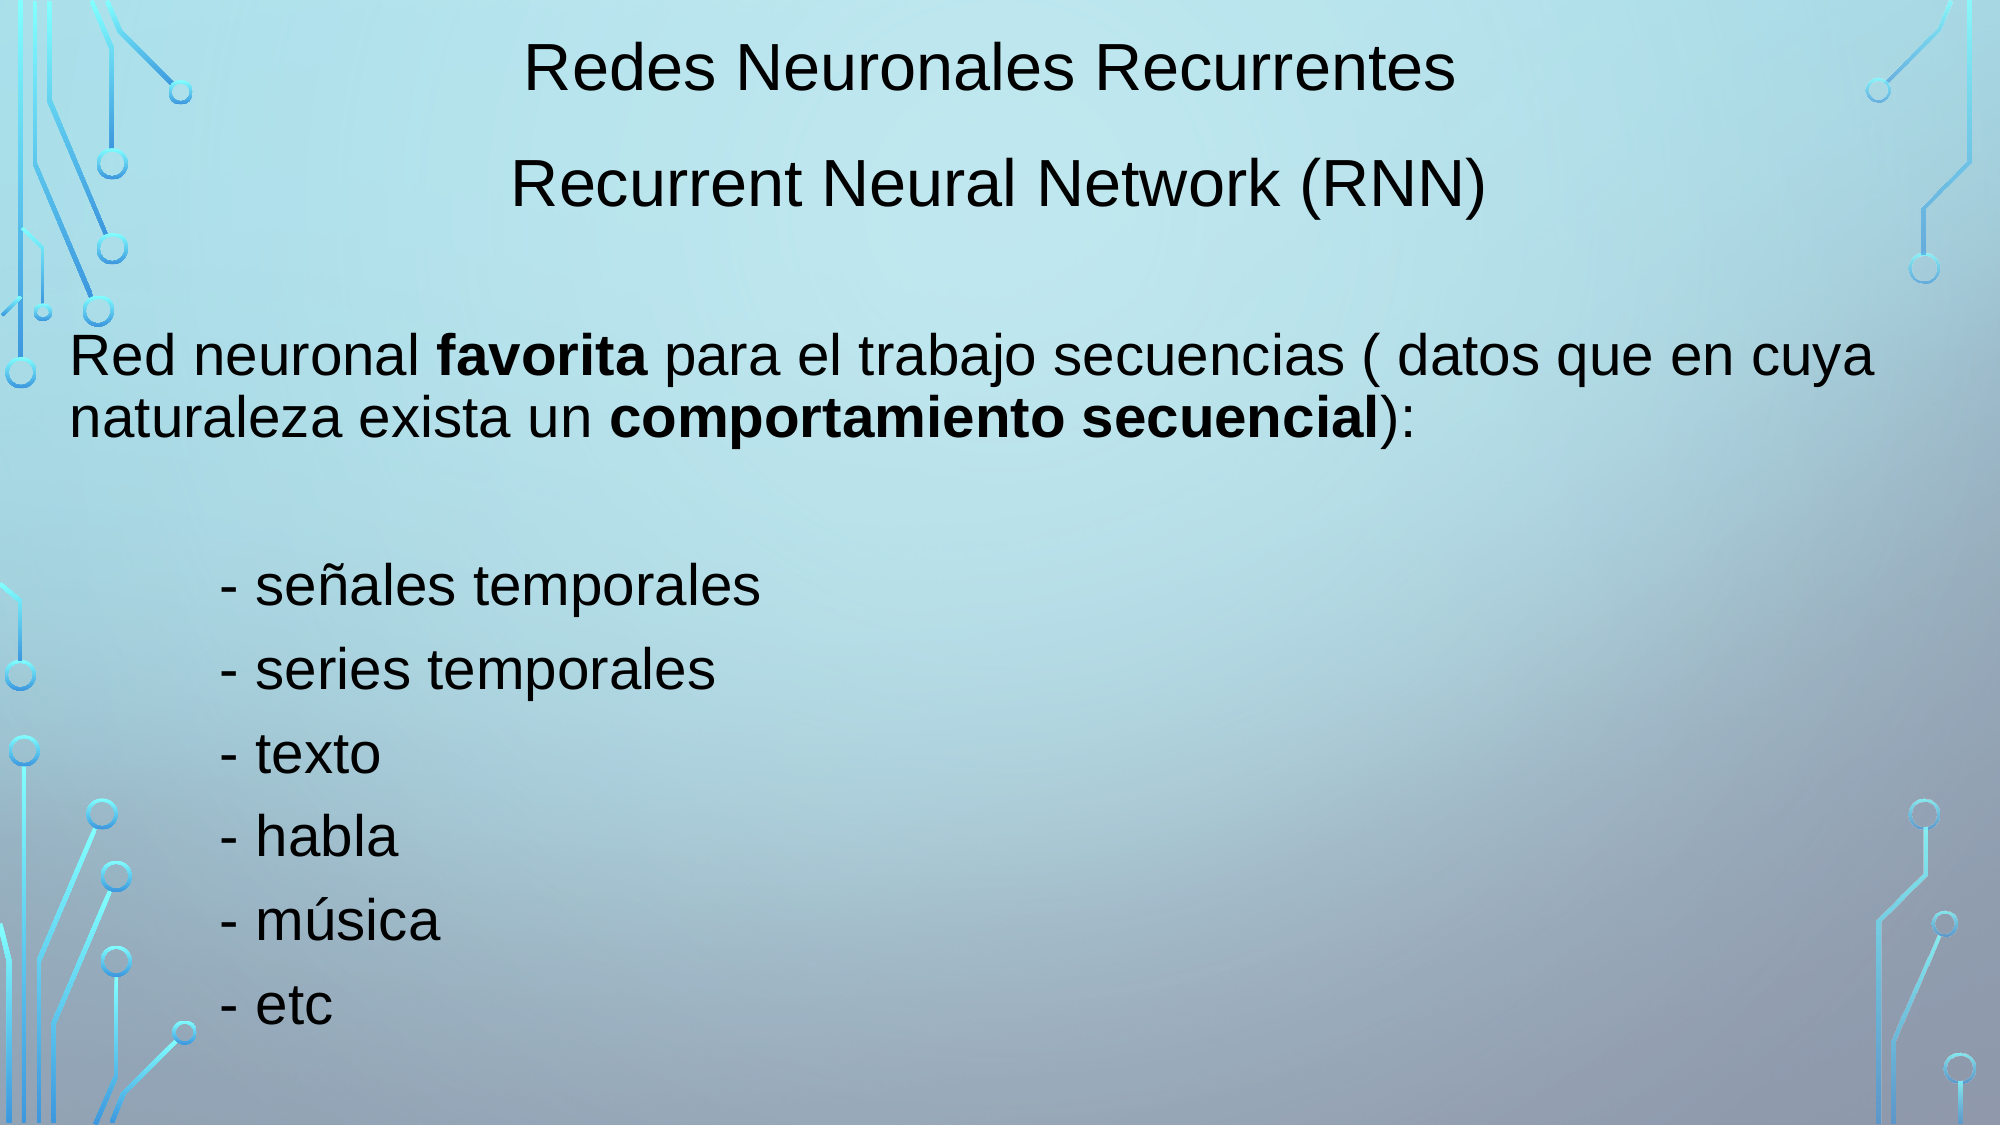

Redes Neuronales Recurrentes
Recurrent Neural Network (RNN)
Red neuronal favorita para el trabajo secuencias ( datos que en cuya naturaleza exista un comportamiento secuencial):

	- señales temporales
	- series temporales
	- texto
	- habla
	- música
	- etc